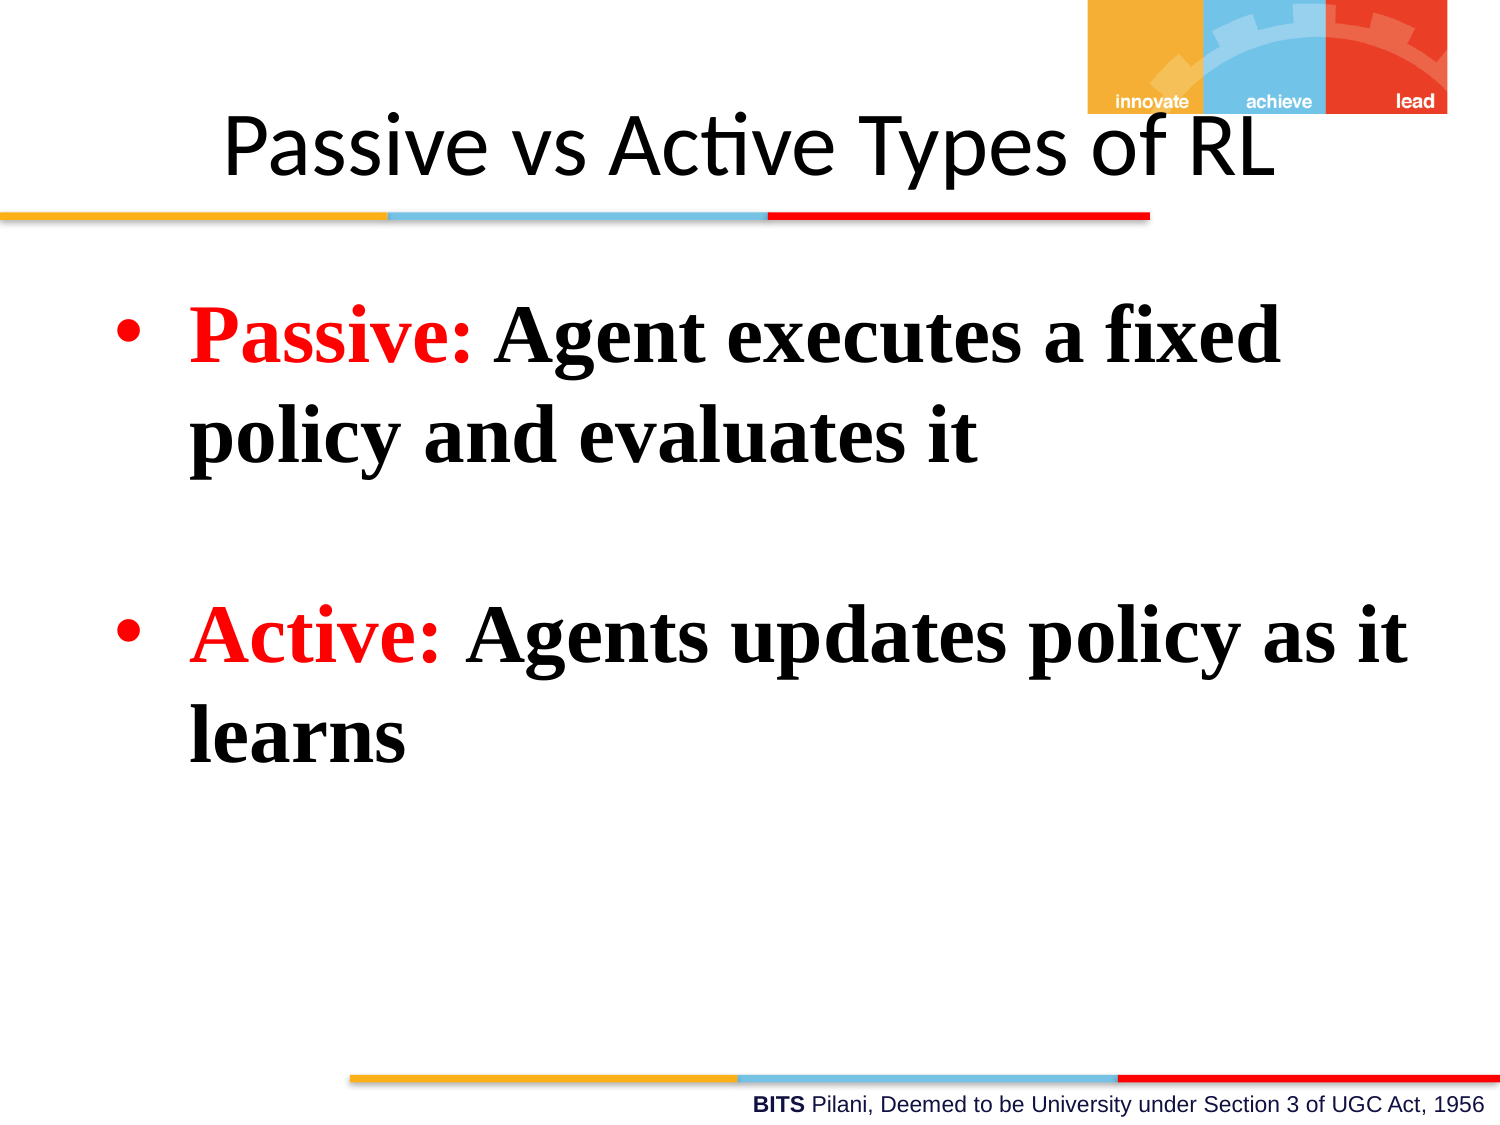

# Passive vs Active Types of RL
Passive: Agent executes a fixed policy and evaluates it

Active: Agents updates policy as it learns